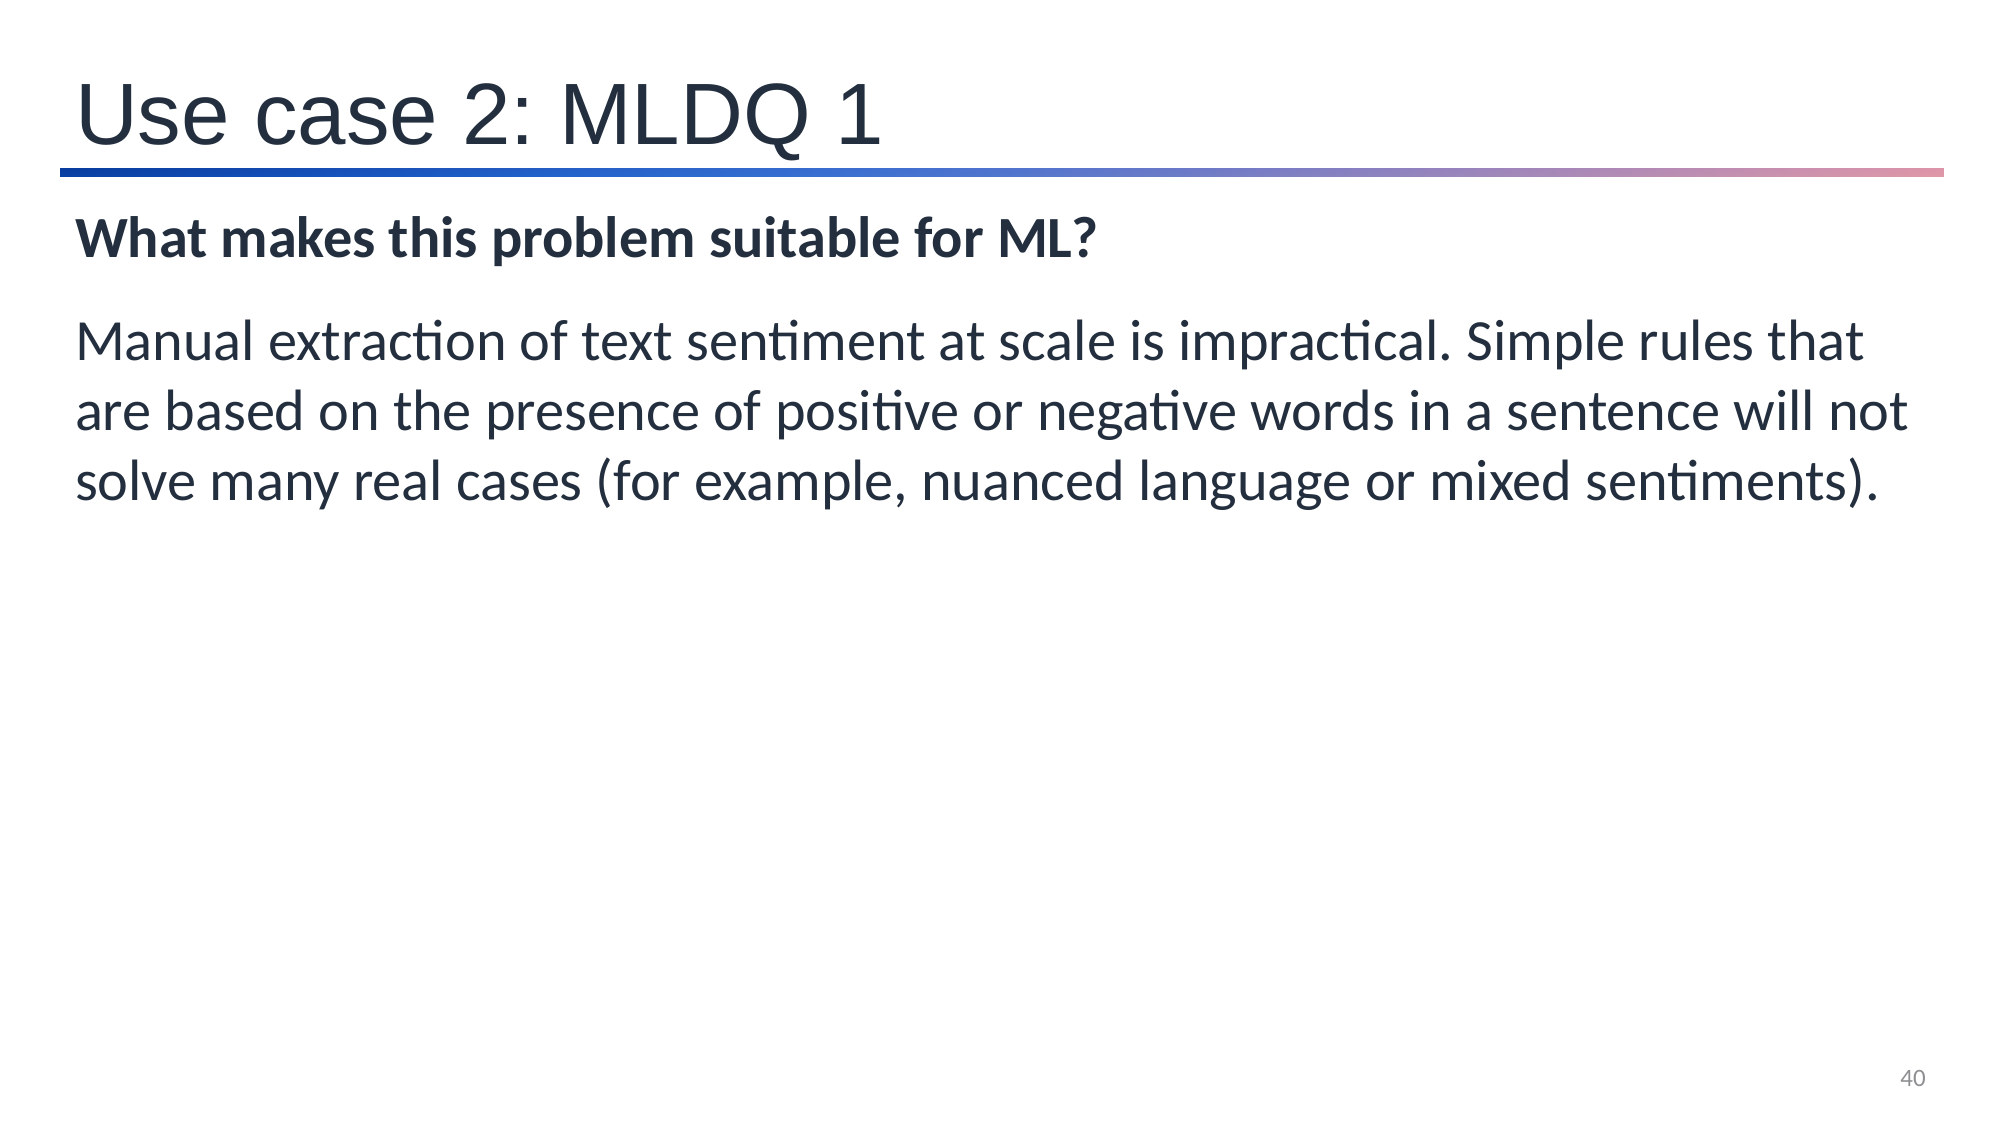

Use case 2: MLDQ 1
What makes this problem suitable for ML?
Manual extraction of text sentiment at scale is impractical. Simple rules that are based on the presence of positive or negative words in a sentence will not solve many real cases (for example, nuanced language or mixed sentiments).
40